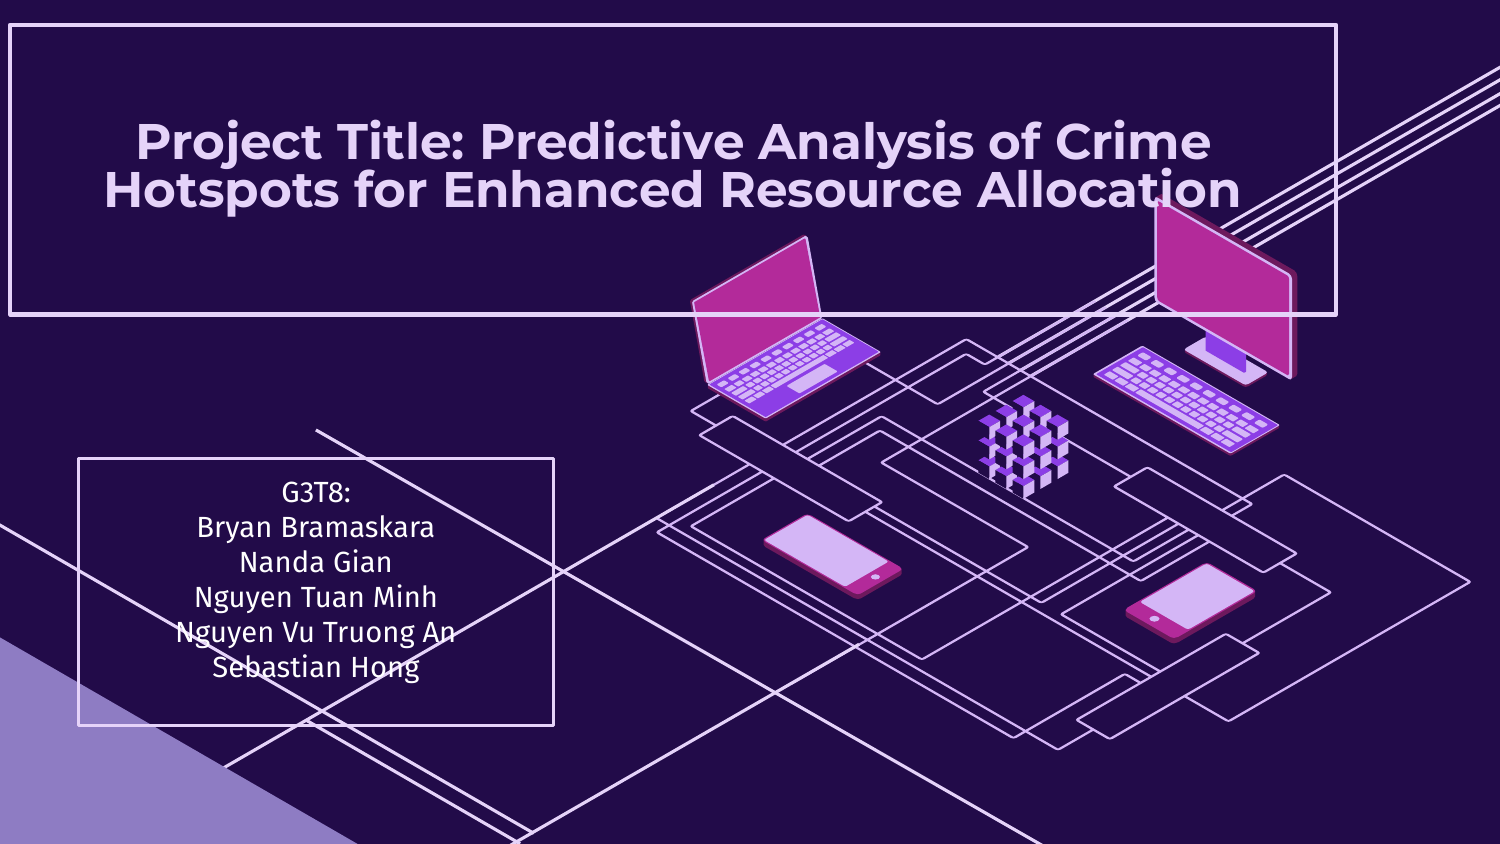

# Project Title: Predictive Analysis of Crime Hotspots for Enhanced Resource Allocation

G3T8:
Bryan Bramaskara
Nanda Gian
Nguyen Tuan Minh
Nguyen Vu Truong An
Sebastian Hong